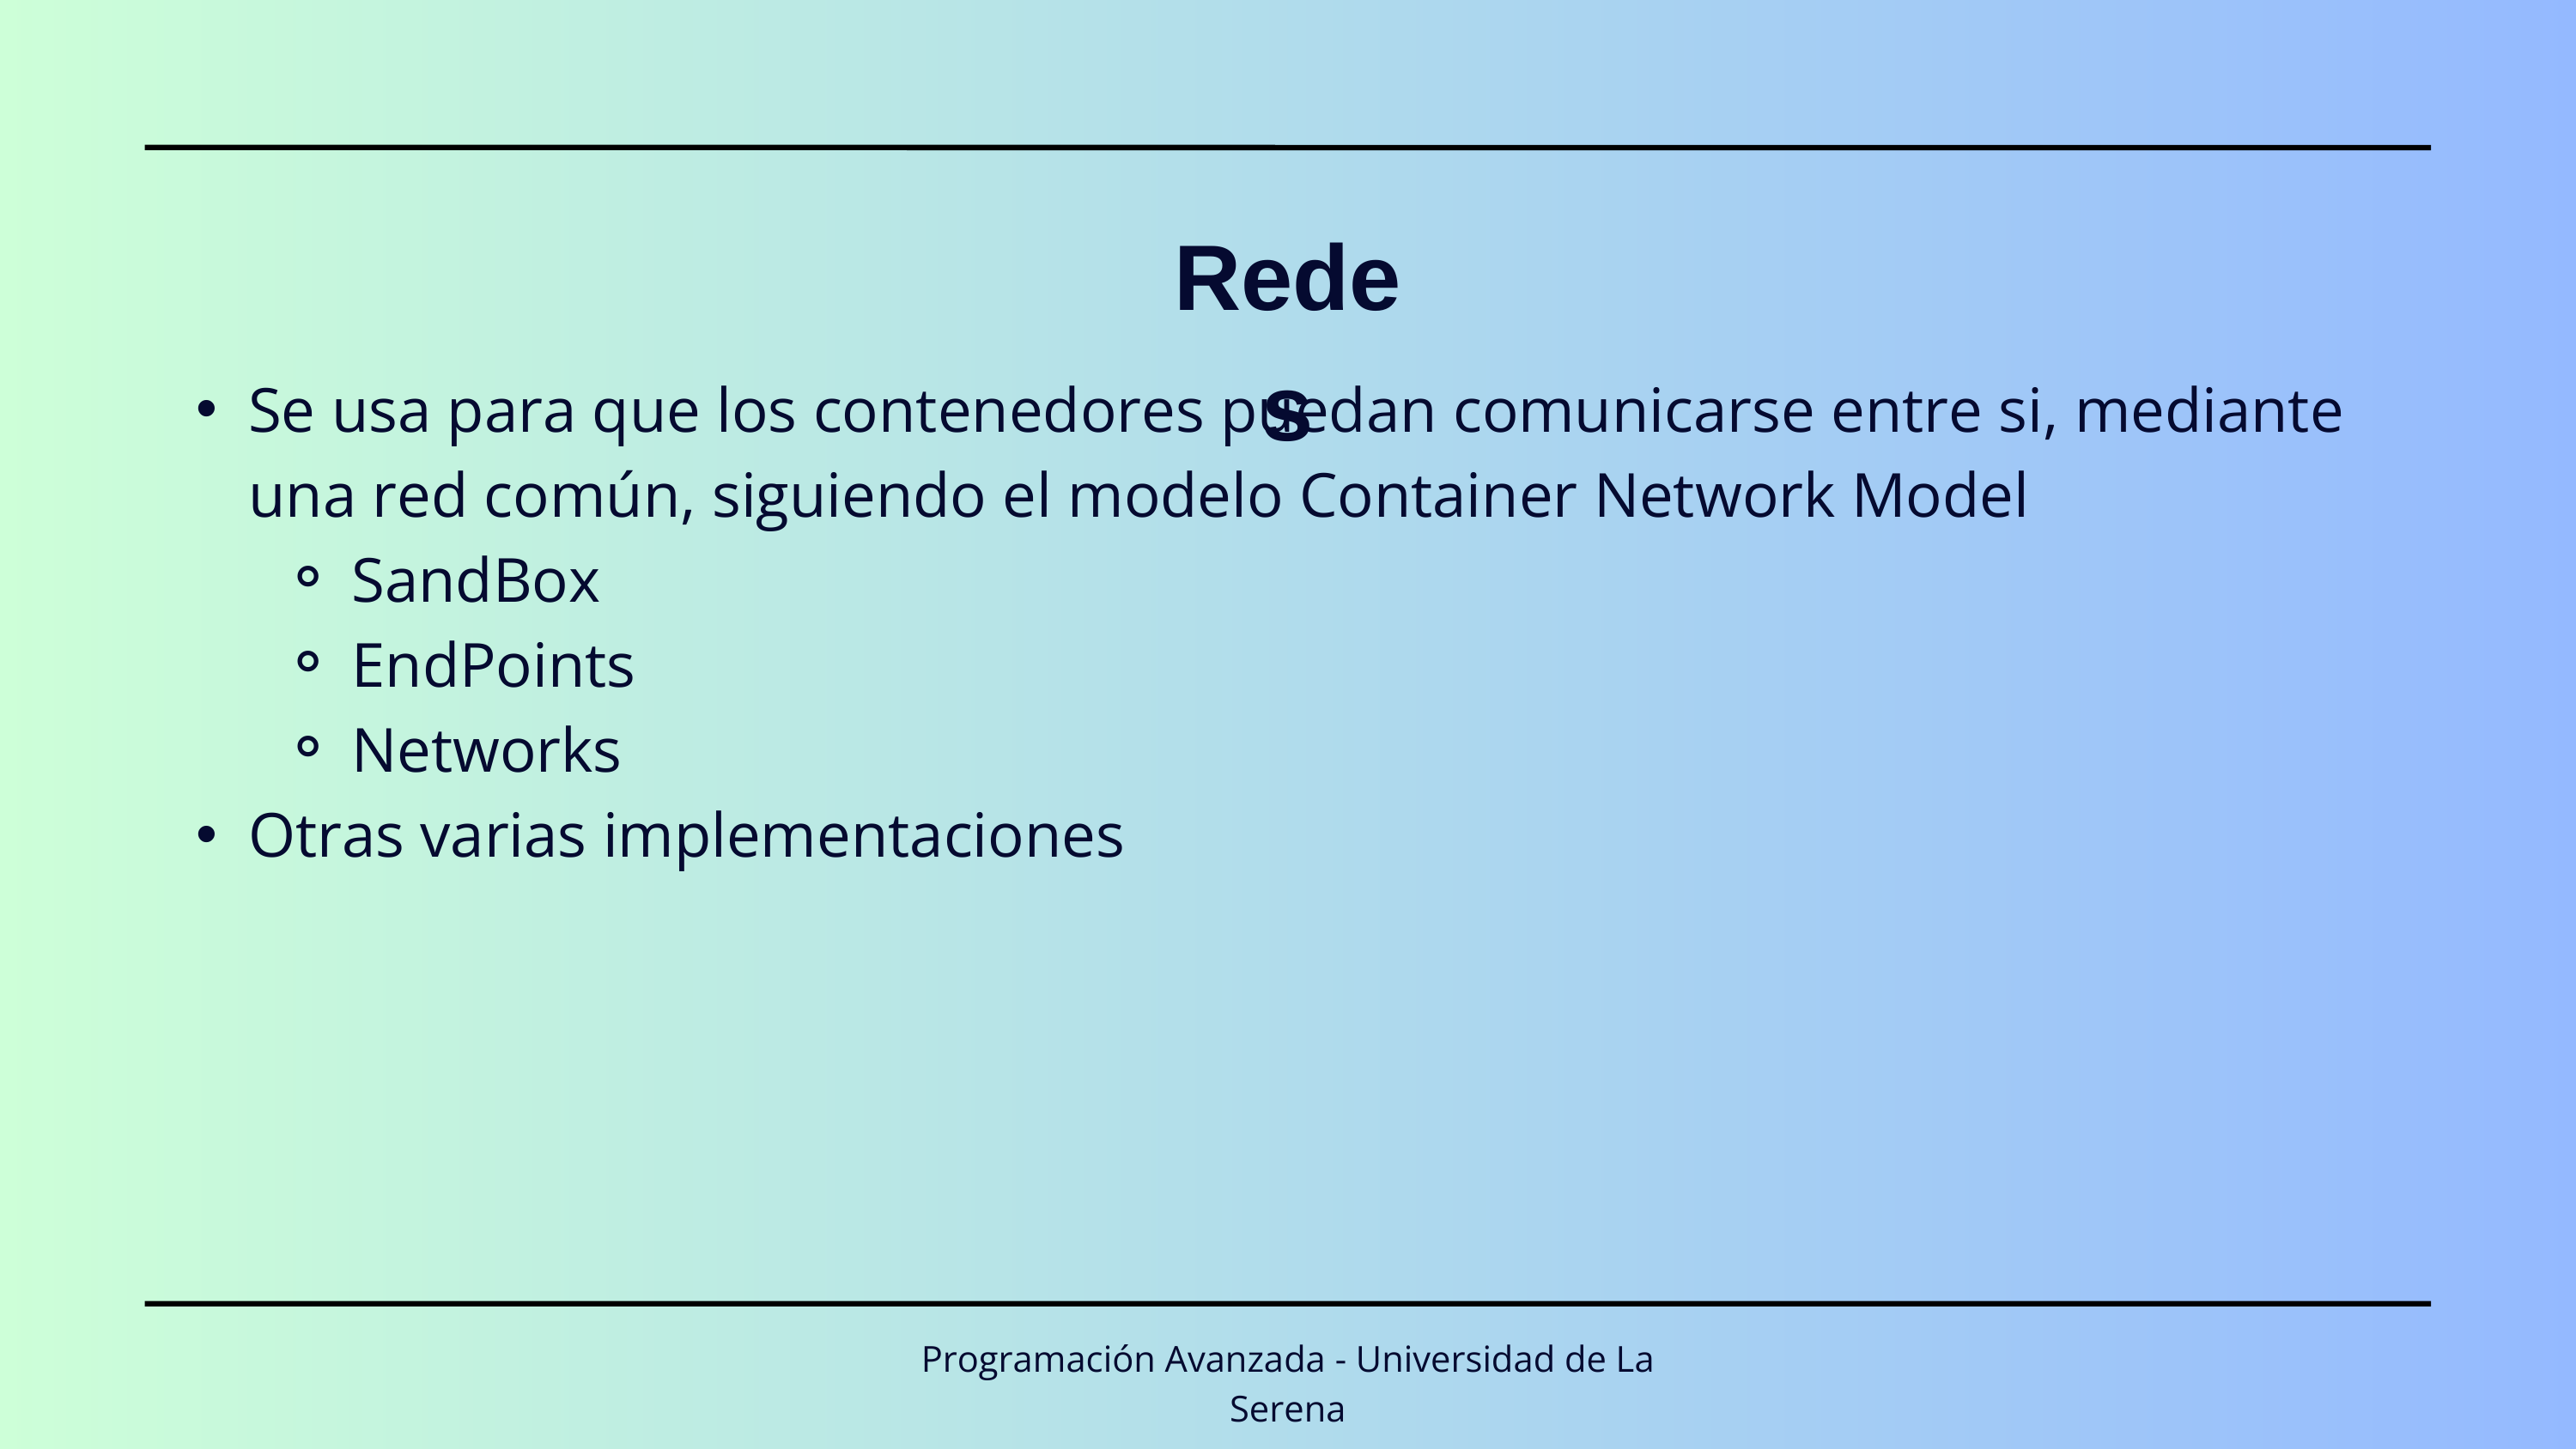

Redes
Se usa para que los contenedores puedan comunicarse entre si, mediante una red común, siguiendo el modelo Container Network Model
SandBox
EndPoints
Networks
Otras varias implementaciones

Programación Avanzada - Universidad de La Serena